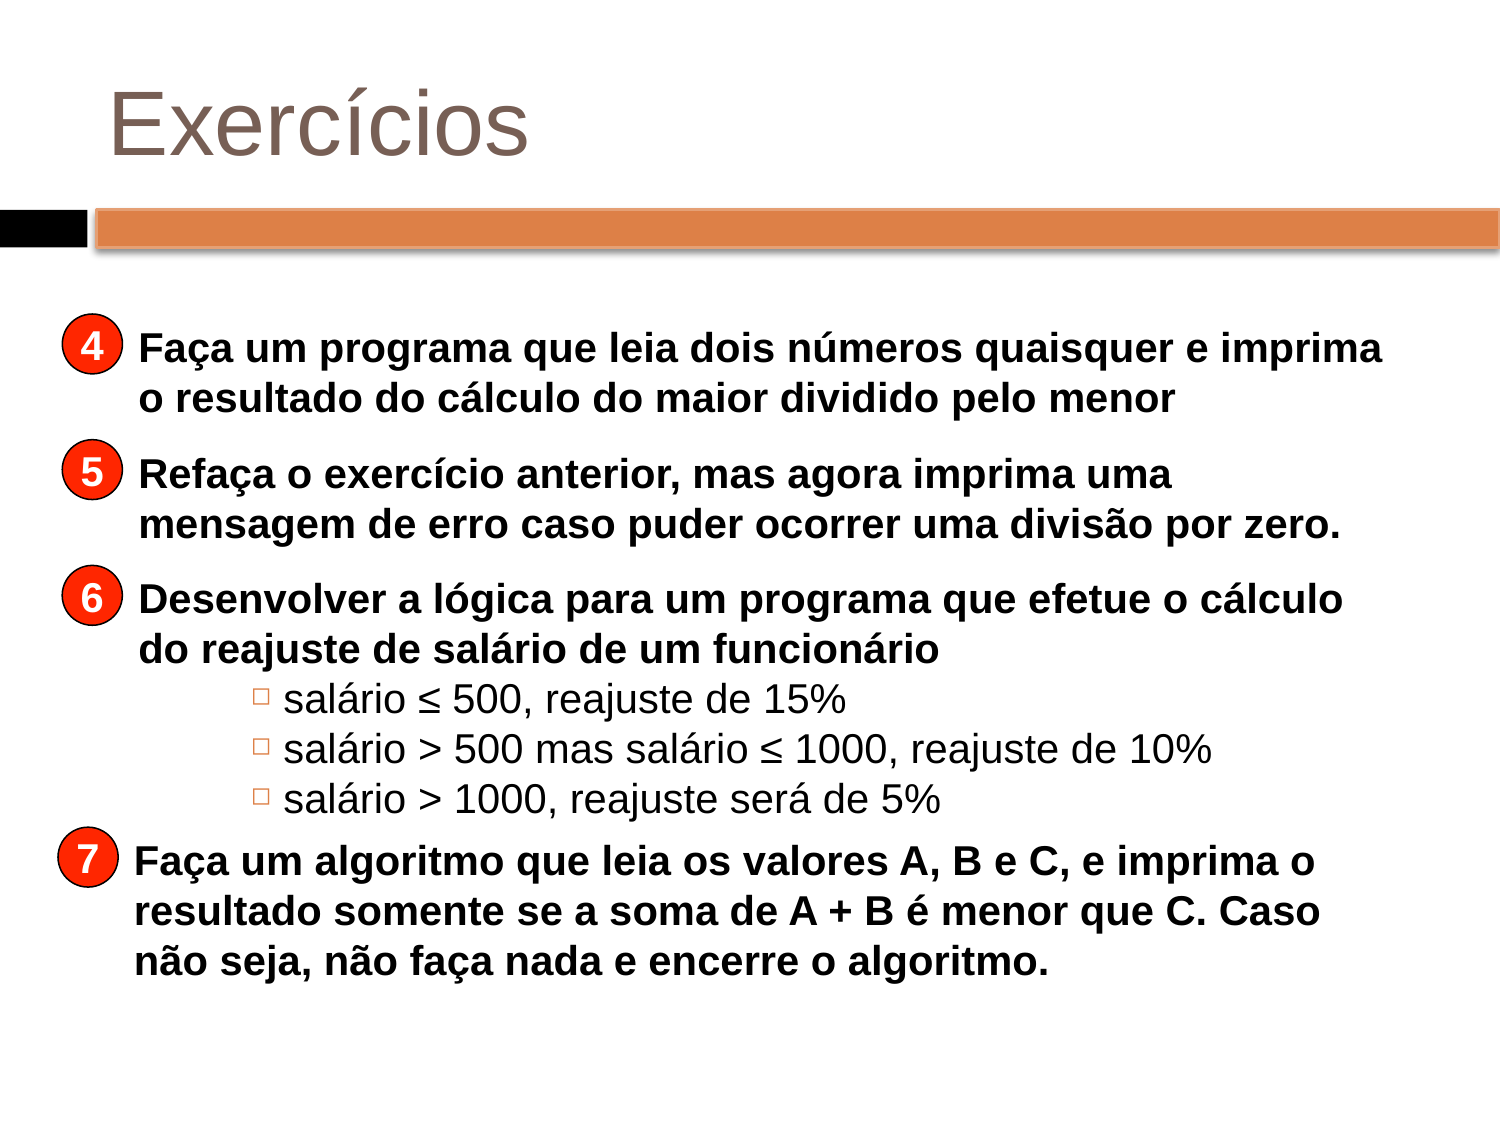

# Exercícios
4

Faça um programa que leia dois números quaisquer e imprima o resultado do cálculo do maior dividido pelo menor
5

Refaça o exercício anterior, mas agora imprima uma mensagem de erro caso puder ocorrer uma divisão por zero.
6

Desenvolver a lógica para um programa que efetue o cálculo do reajuste de salário de um funcionário
salário ≤ 500, reajuste de 15%
salário > 500 mas salário ≤ 1000, reajuste de 10%
salário > 1000, reajuste será de 5%
7

Faça um algoritmo que leia os valores A, B e C, e imprima o resultado somente se a soma de A + B é menor que C. Caso não seja, não faça nada e encerre o algoritmo.
48